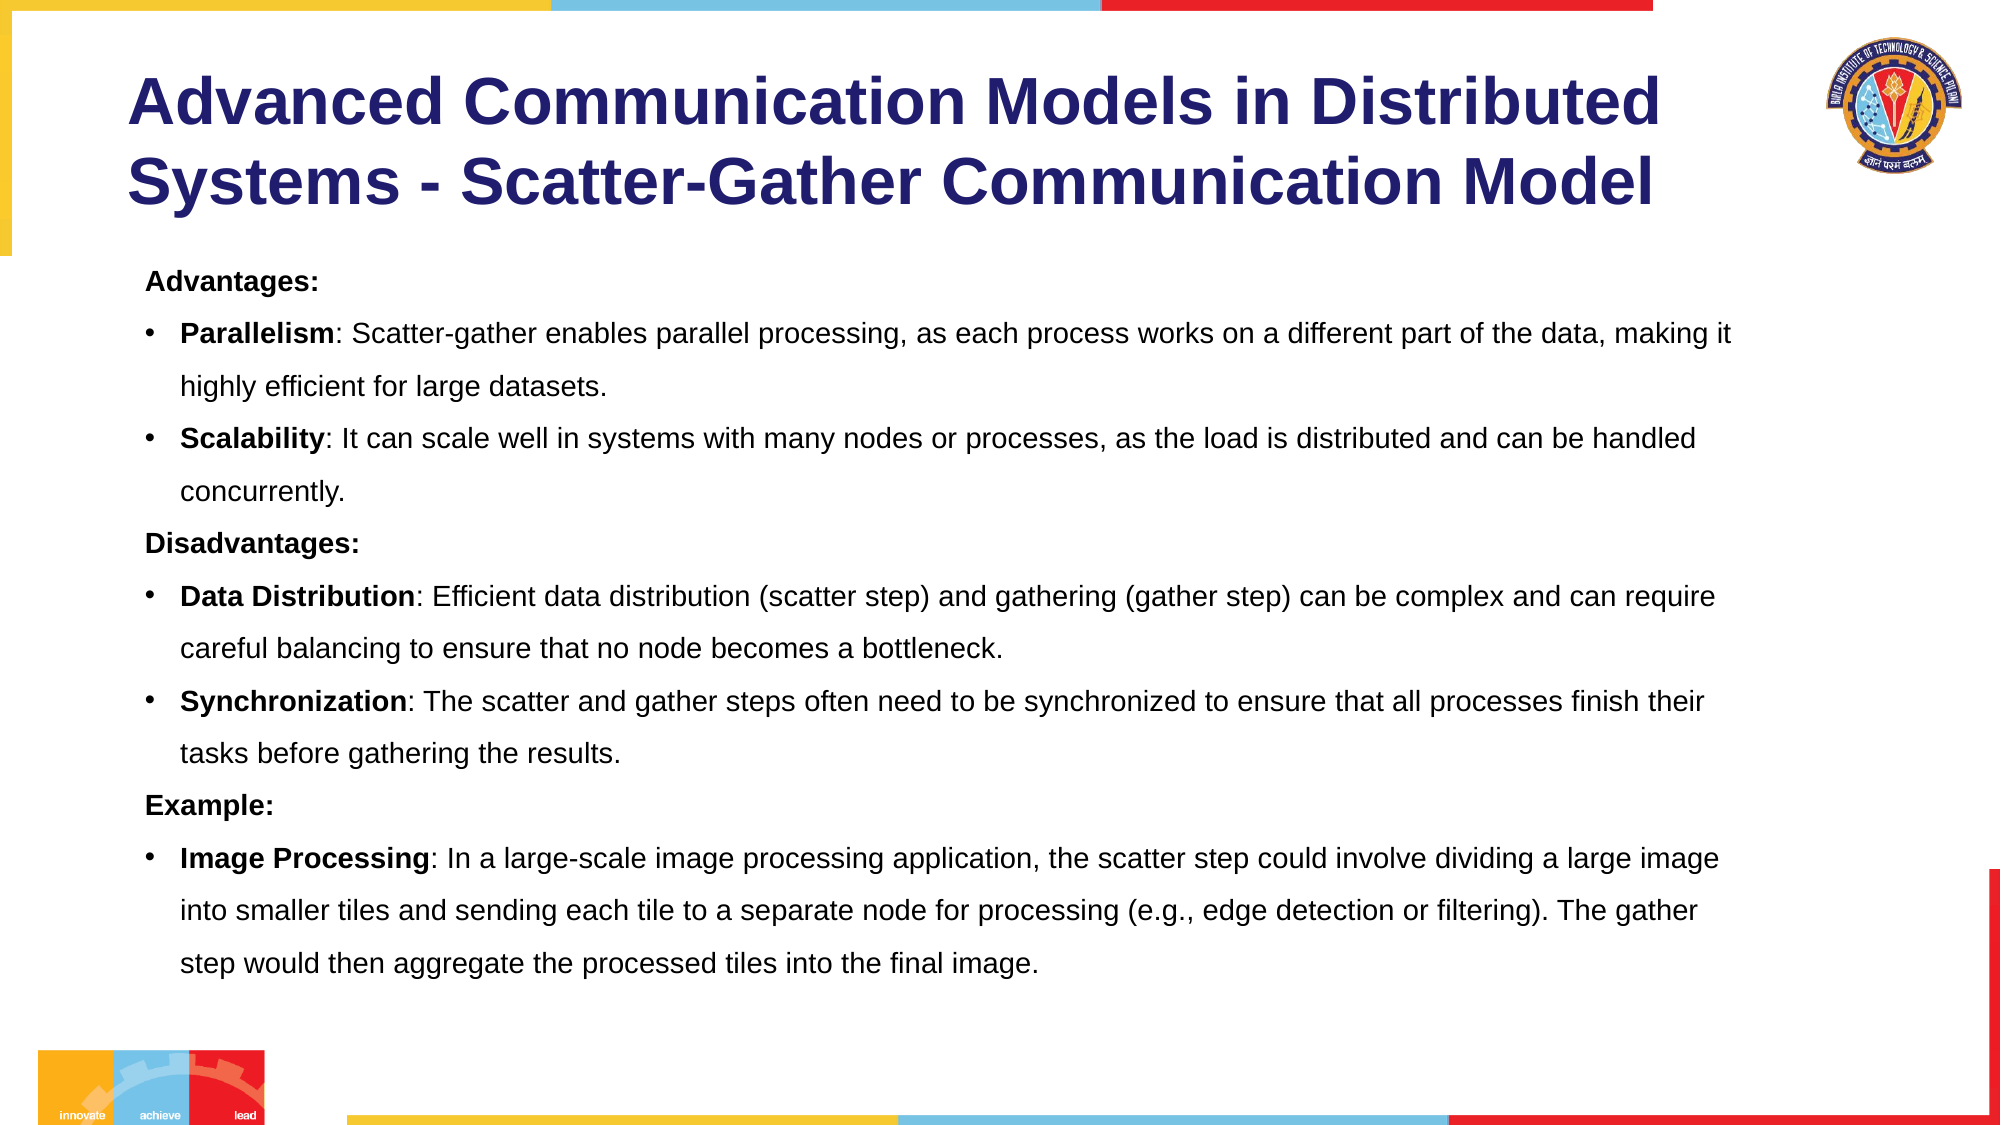

# Advanced Communication Models in Distributed Systems - Scatter-Gather Communication Model
Advantages:
Parallelism: Scatter-gather enables parallel processing, as each process works on a different part of the data, making it highly efficient for large datasets.
Scalability: It can scale well in systems with many nodes or processes, as the load is distributed and can be handled concurrently.
Disadvantages:
Data Distribution: Efficient data distribution (scatter step) and gathering (gather step) can be complex and can require careful balancing to ensure that no node becomes a bottleneck.
Synchronization: The scatter and gather steps often need to be synchronized to ensure that all processes finish their tasks before gathering the results.
Example:
Image Processing: In a large-scale image processing application, the scatter step could involve dividing a large image into smaller tiles and sending each tile to a separate node for processing (e.g., edge detection or filtering). The gather step would then aggregate the processed tiles into the final image.